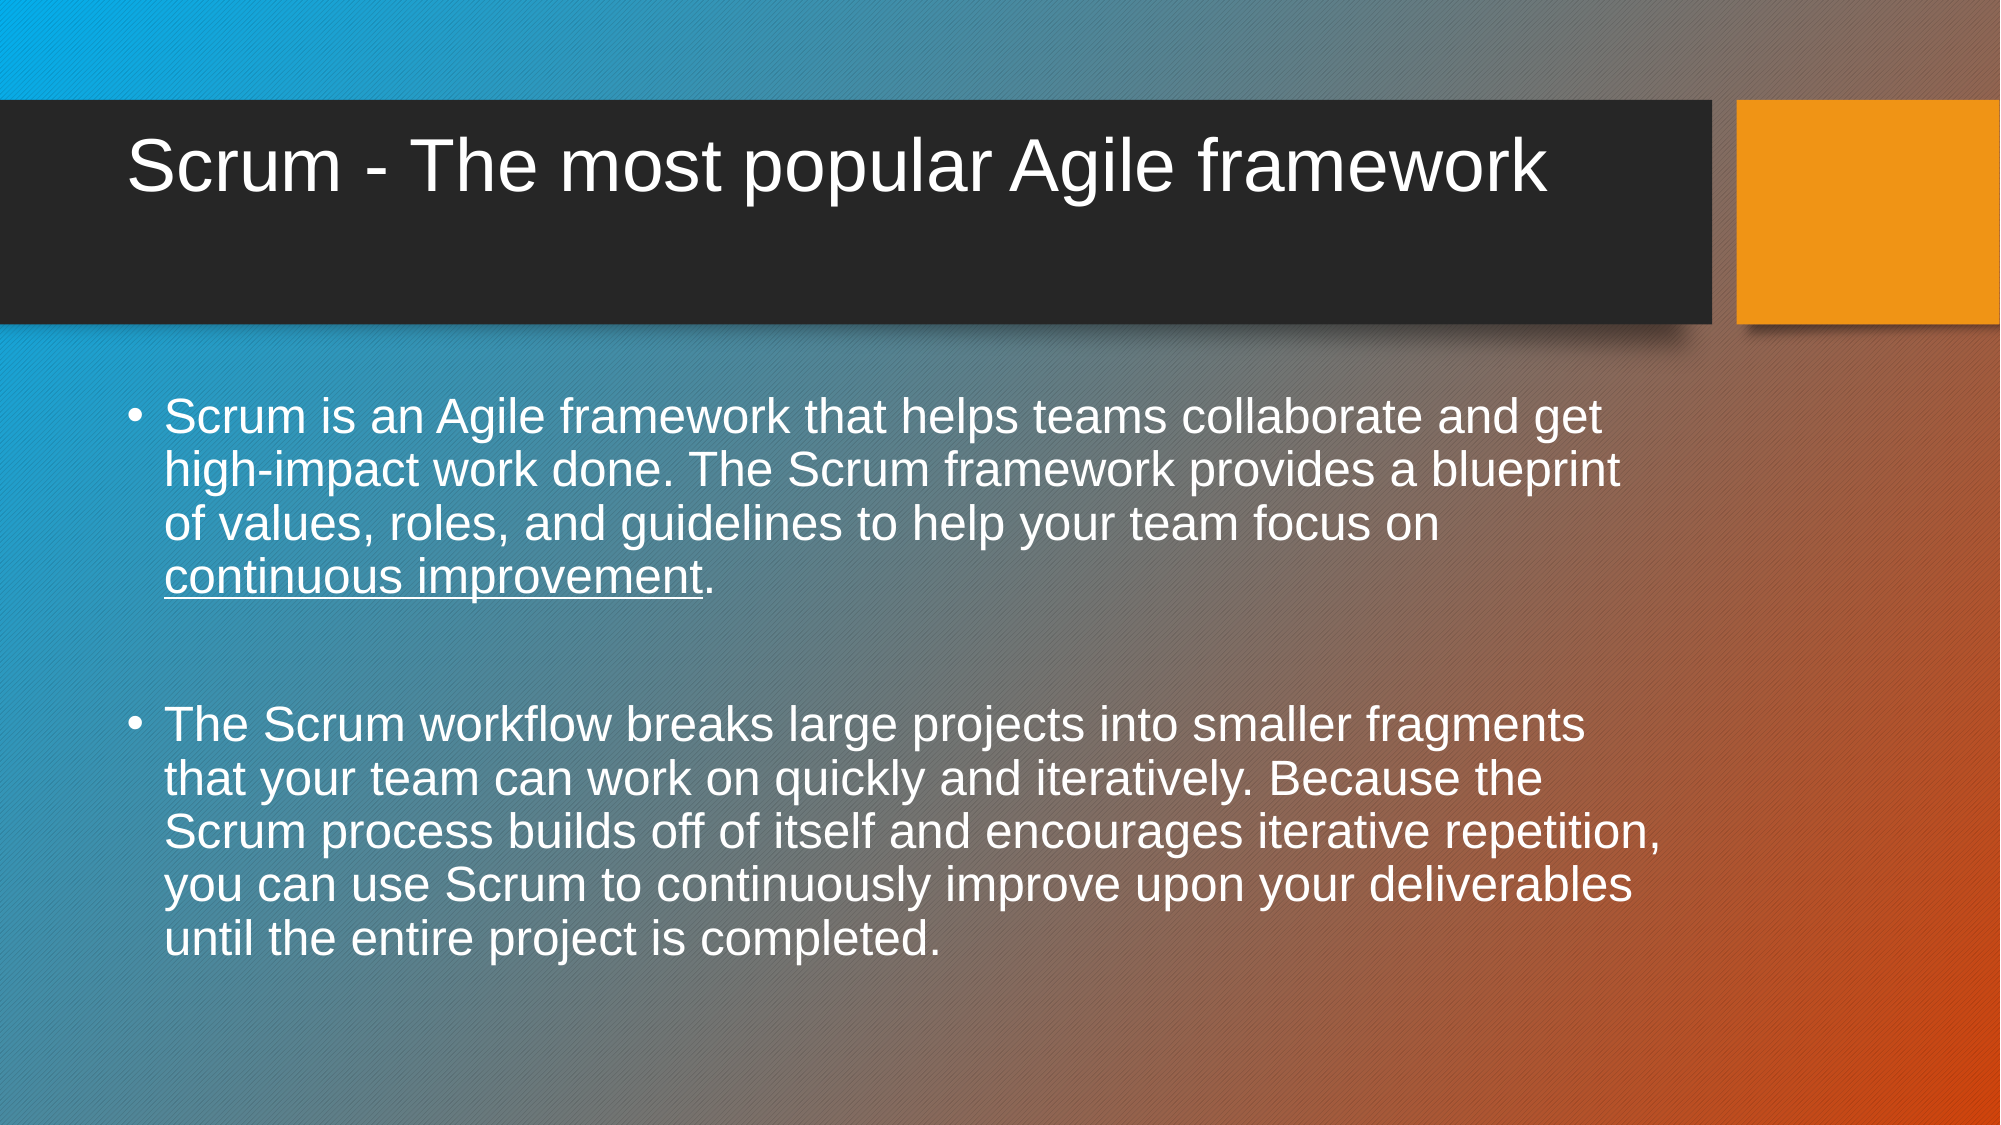

# Scrum - The most popular Agile framework
Scrum is an Agile framework that helps teams collaborate and get high-impact work done. The Scrum framework provides a blueprint of values, roles, and guidelines to help your team focus on  continuous improvement.

The Scrum workflow breaks large projects into smaller fragments that your team can work on quickly and iteratively. Because the Scrum process builds off of itself and encourages iterative repetition, you can use Scrum to continuously improve upon your deliverables until the entire project is completed.